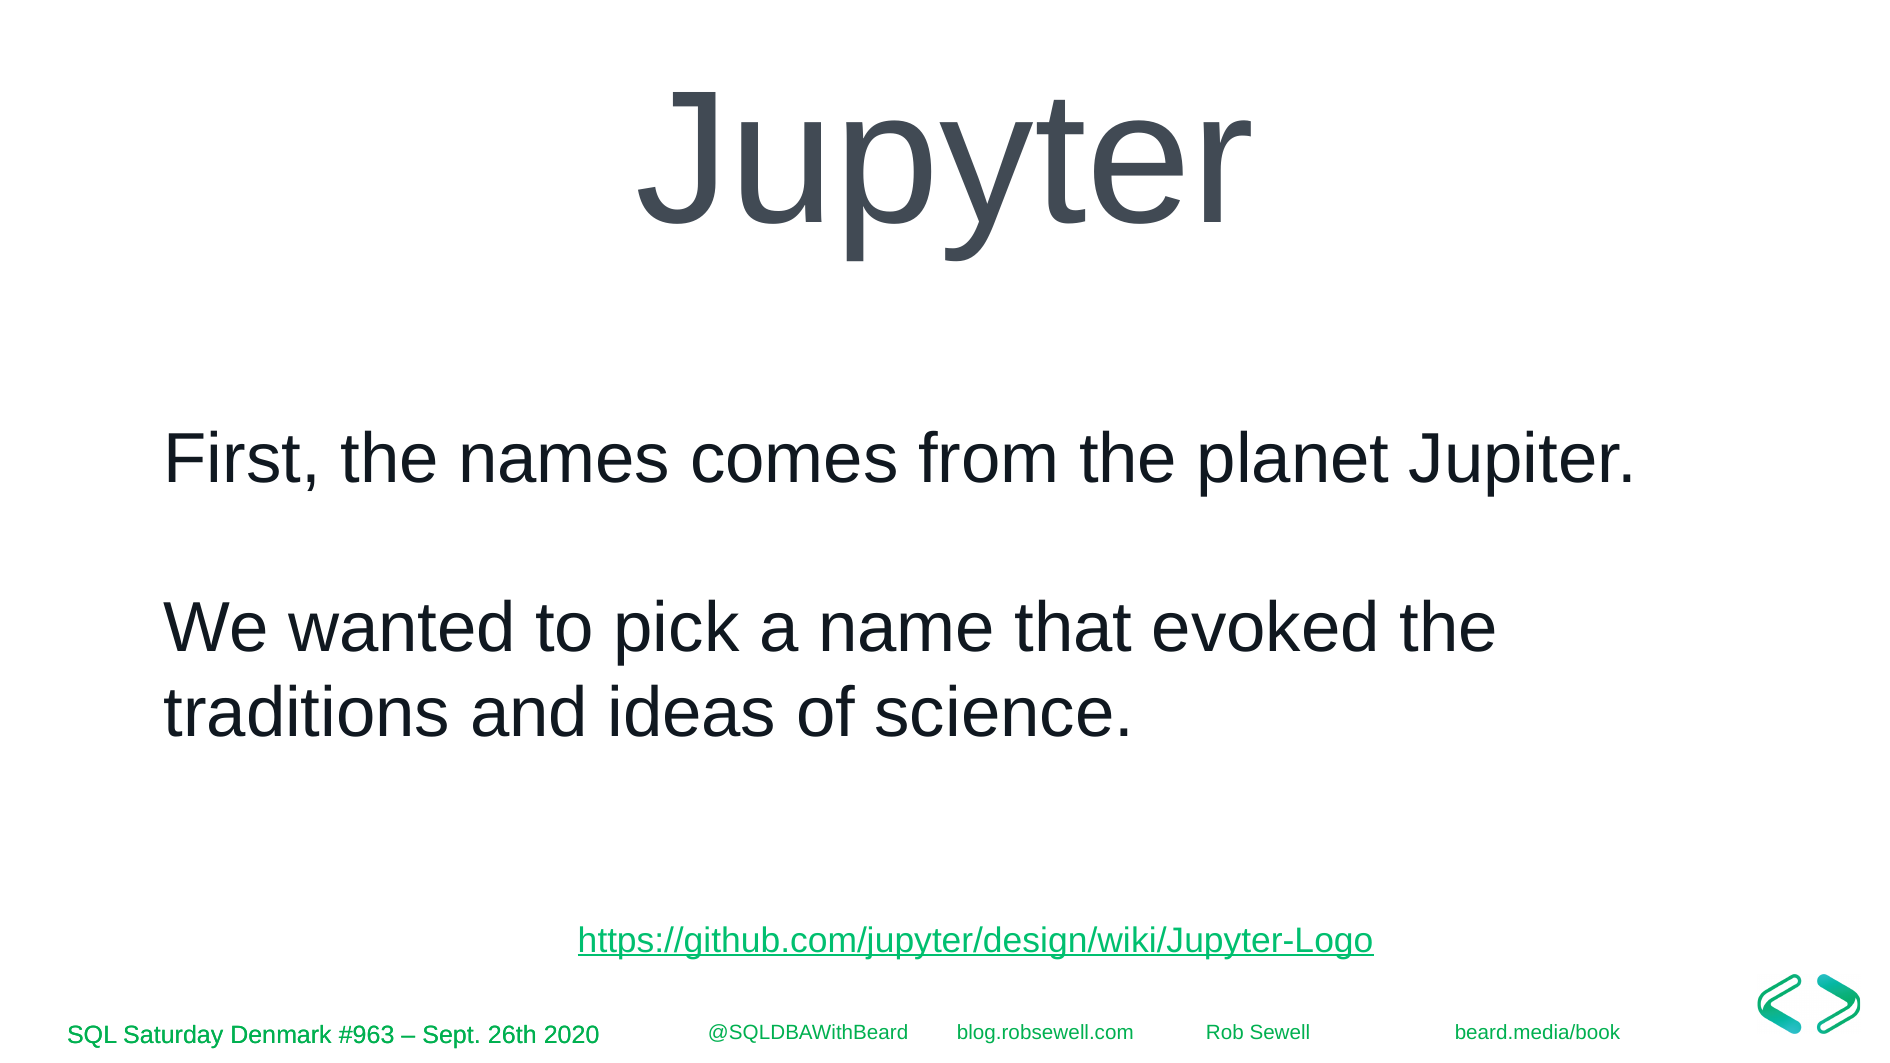

Jupyter
First, the names comes from the planet Jupiter.
We wanted to pick a name that evoked the traditions and ideas of science.
Second, the core programming languages supported by Jupyter are Julia, Python and R. While the name Jupyter is not a direct acronym for these languages, it nods its head in those directions. In particular, the "y" in the middle of Jupyter was chosen to honor our Python heritage. See the logos of these languages in the languages folder of this repo.
https://github.com/jupyter/design/wiki/Jupyter-Logo
@SQLDBAWithBeard		blog.robsewell.com		Rob Sewell		beard.media/book